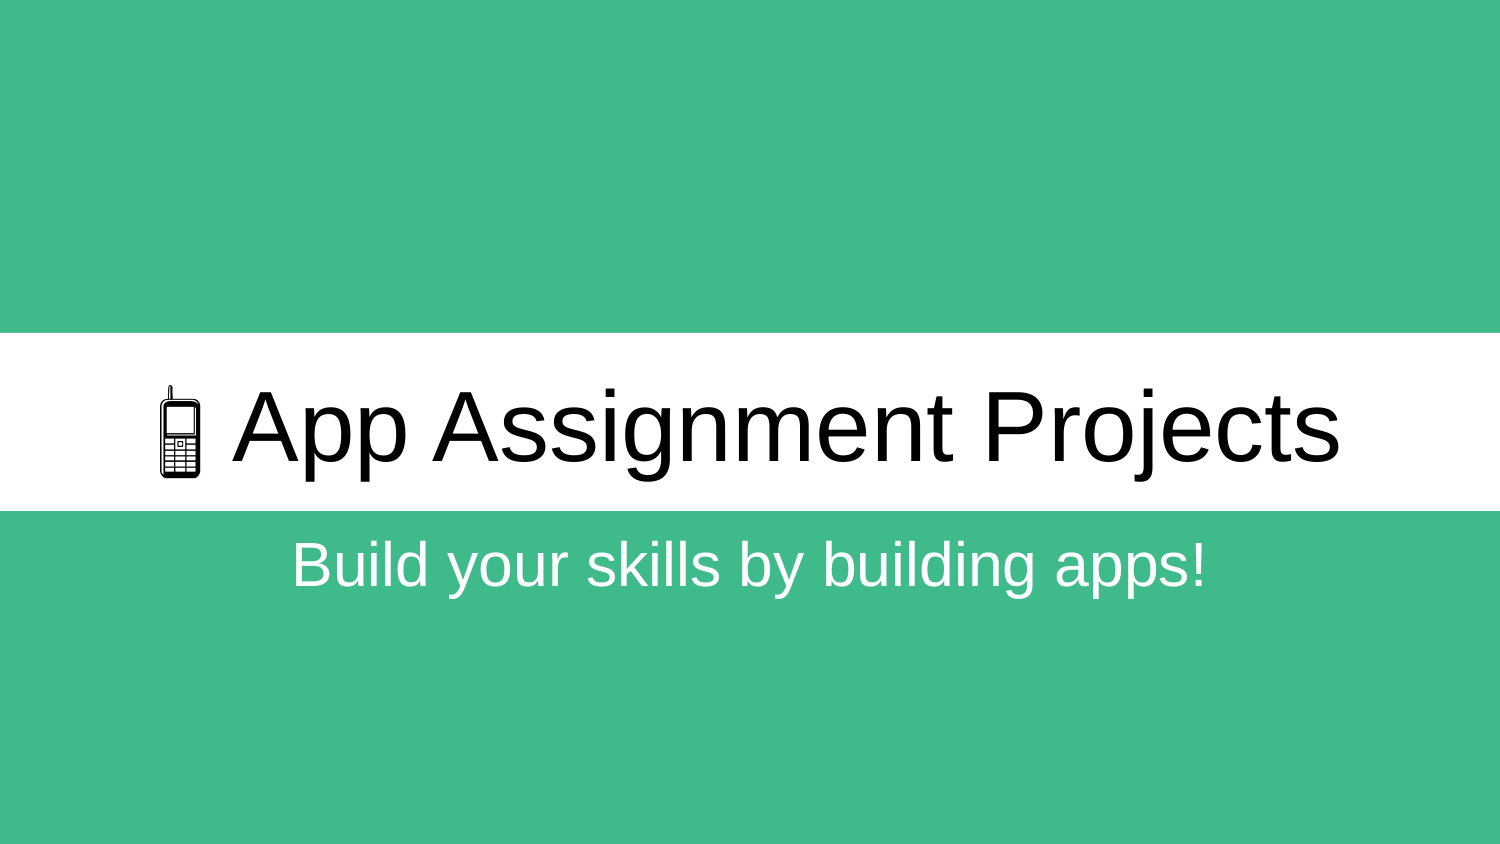

# 📱 App Assignment Projects
Build your skills by building apps!